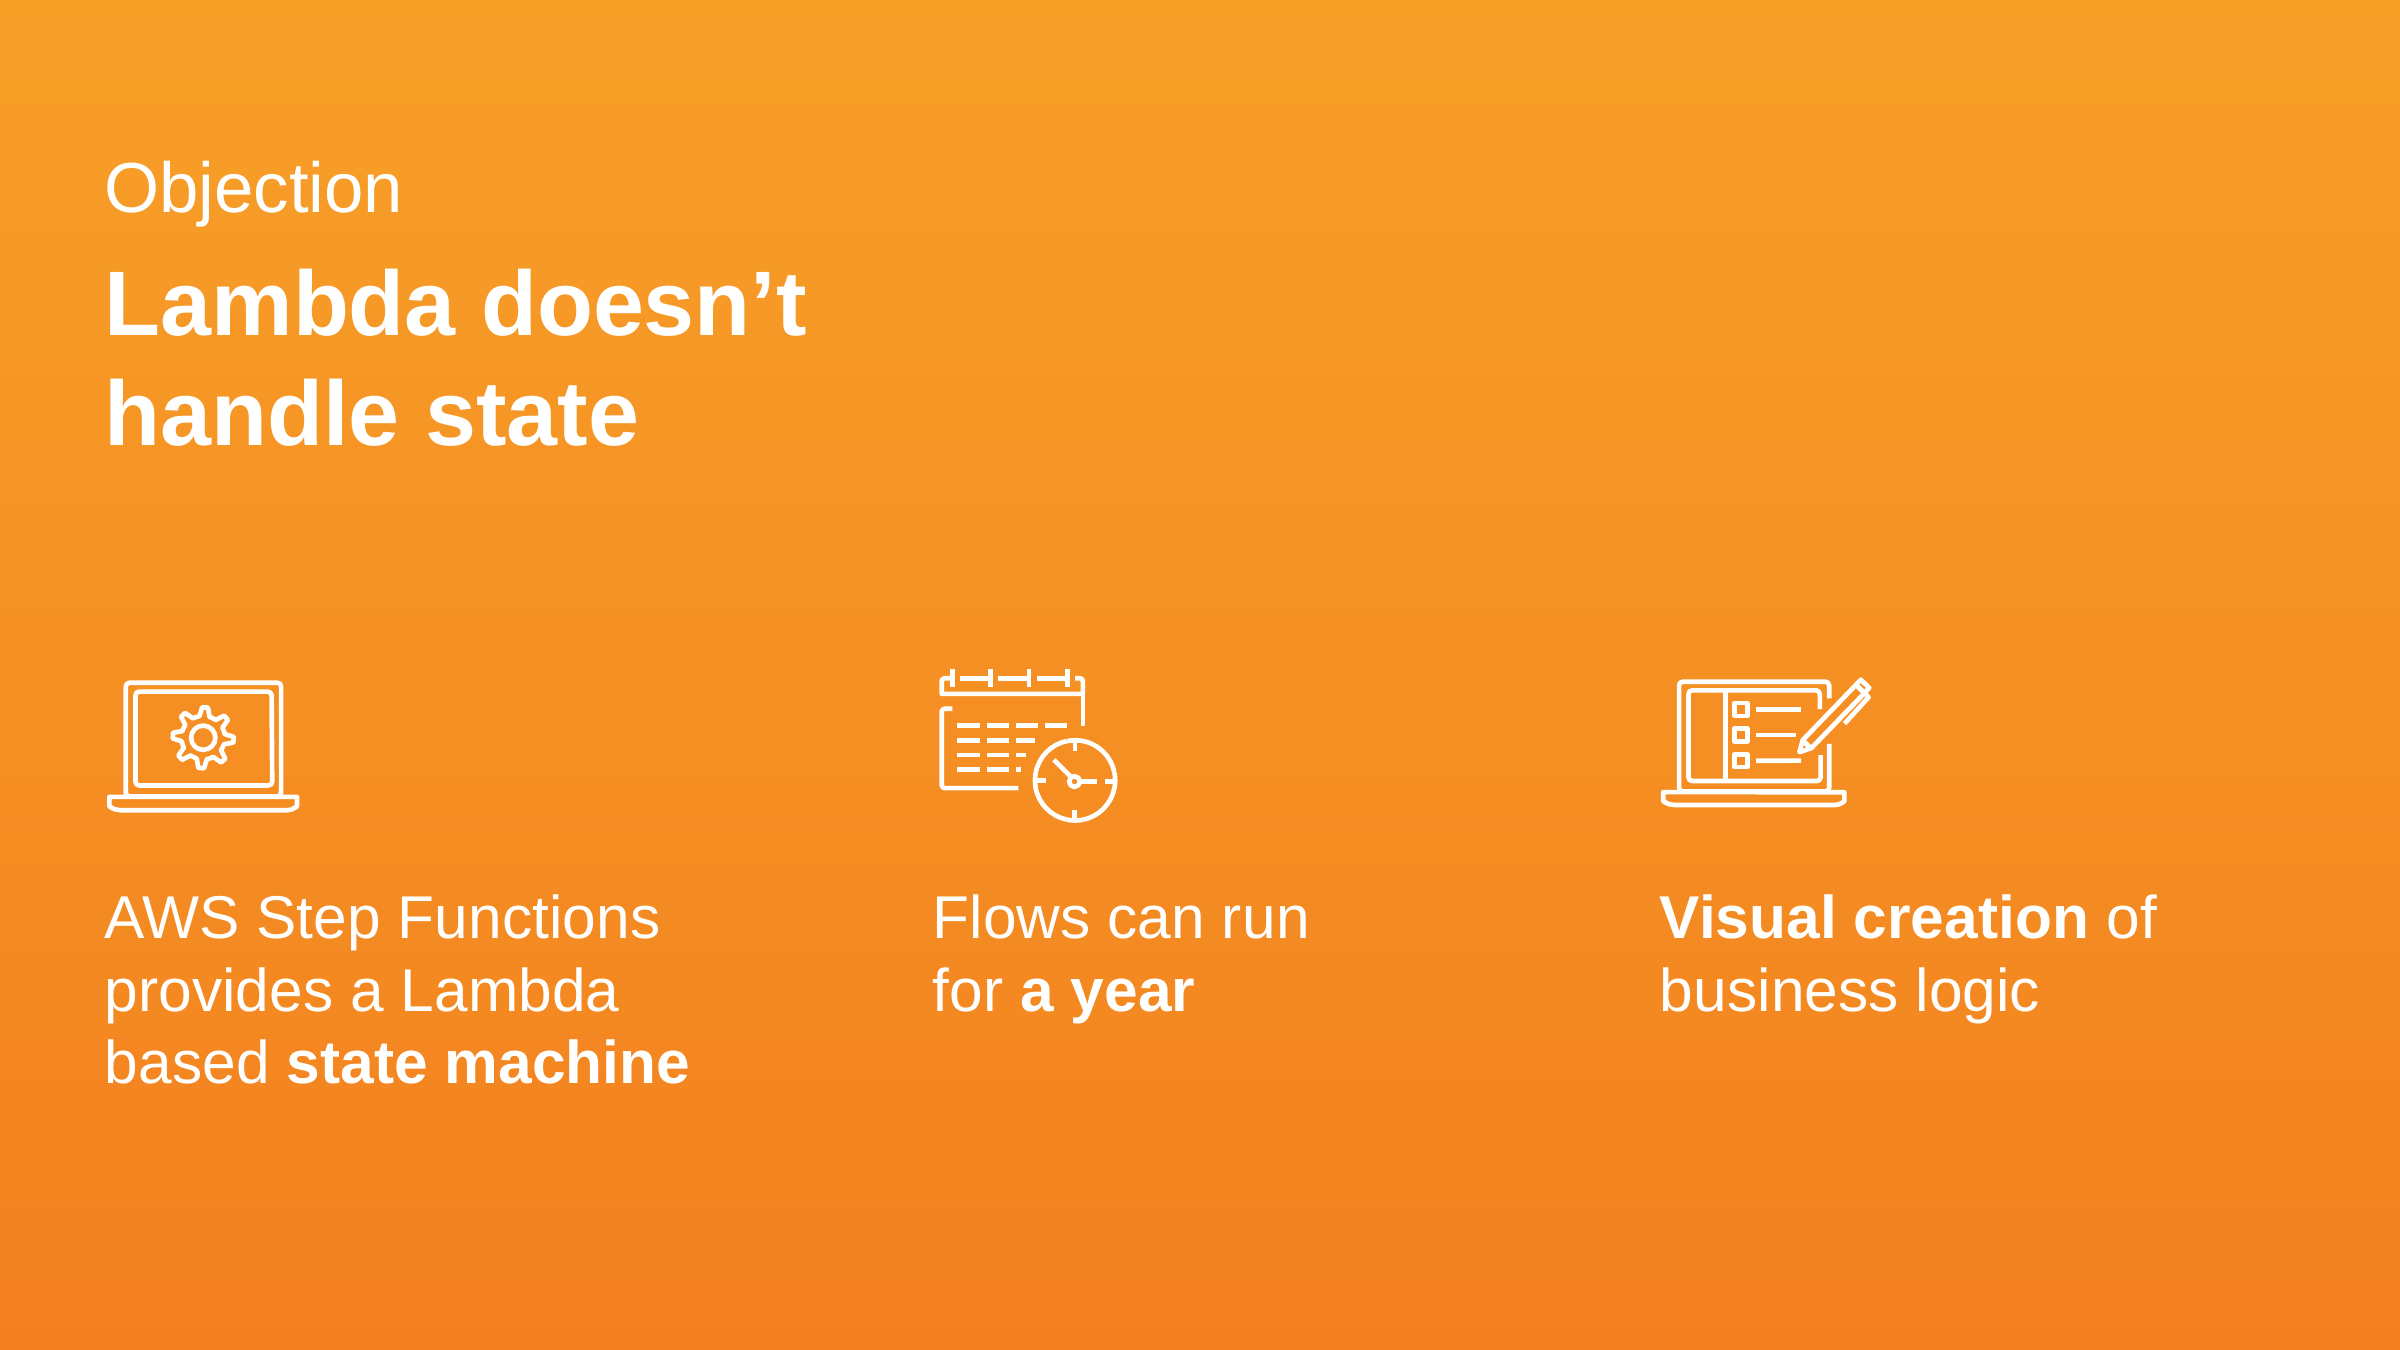

Objection
Lambda doesn’t
handle state

AWS Step Functions provides a Lambda based state machine
Flows can run
for a year
Visual creation of business logic